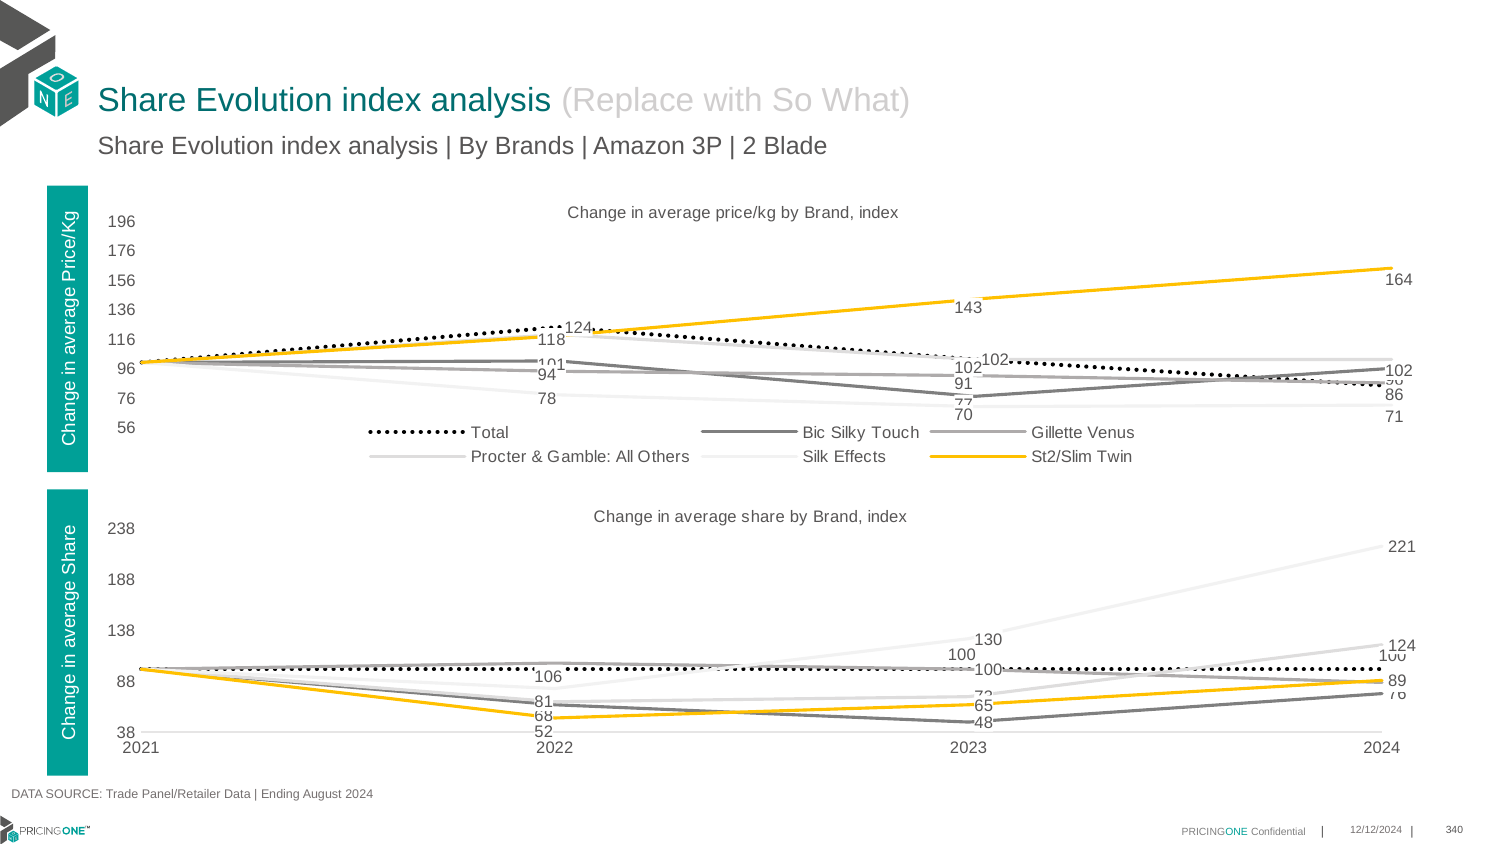

# Share Evolution index analysis (Replace with So What)
Share Evolution index analysis | By Brands | Amazon 3P | 2 Blade

### Chart: Change in average price/kg by Brand, index

| Category | Total | Bic Silky Touch | Gillette Venus | Procter & Gamble: All Others | Silk Effects | St2/Slim Twin |
|---|---|---|---|---|---|---|
| 2021 | 100.0 | 100.0 | 100.0 | 100.0 | 100.0 | 100.0 |
| 2022 | 124.0 | 101.0 | 94.0 | 119.0 | 78.0 | 118.0 |
| 2023 | 102.0 | 77.0 | 91.0 | 102.0 | 70.0 | 143.0 |
| 2024 | 84.0 | 96.0 | 86.0 | 102.0 | 71.0 | 164.0 |
Change in average Price/Kg

### Chart: Change in average share by Brand, index

| Category | Total | Bic Silky Touch | Gillette Venus | Procter & Gamble: All Others | Silk Effects | St2/Slim Twin |
|---|---|---|---|---|---|---|
| 2021 | 100.0 | 100.0 | 100.0 | 100.0 | 100.0 | 100.0 |
| 2022 | 100.0 | 65.0 | 106.0 | 68.0 | 81.0 | 52.0 |
| 2023 | 100.0 | 48.0 | 100.0 | 73.0 | 130.0 | 65.0 |
| 2024 | 100.0 | 76.0 | 87.0 | 124.0 | 221.0 | 89.0 |
Change in average Share
DATA SOURCE: Trade Panel/Retailer Data | Ending August 2024

12/12/2024
340